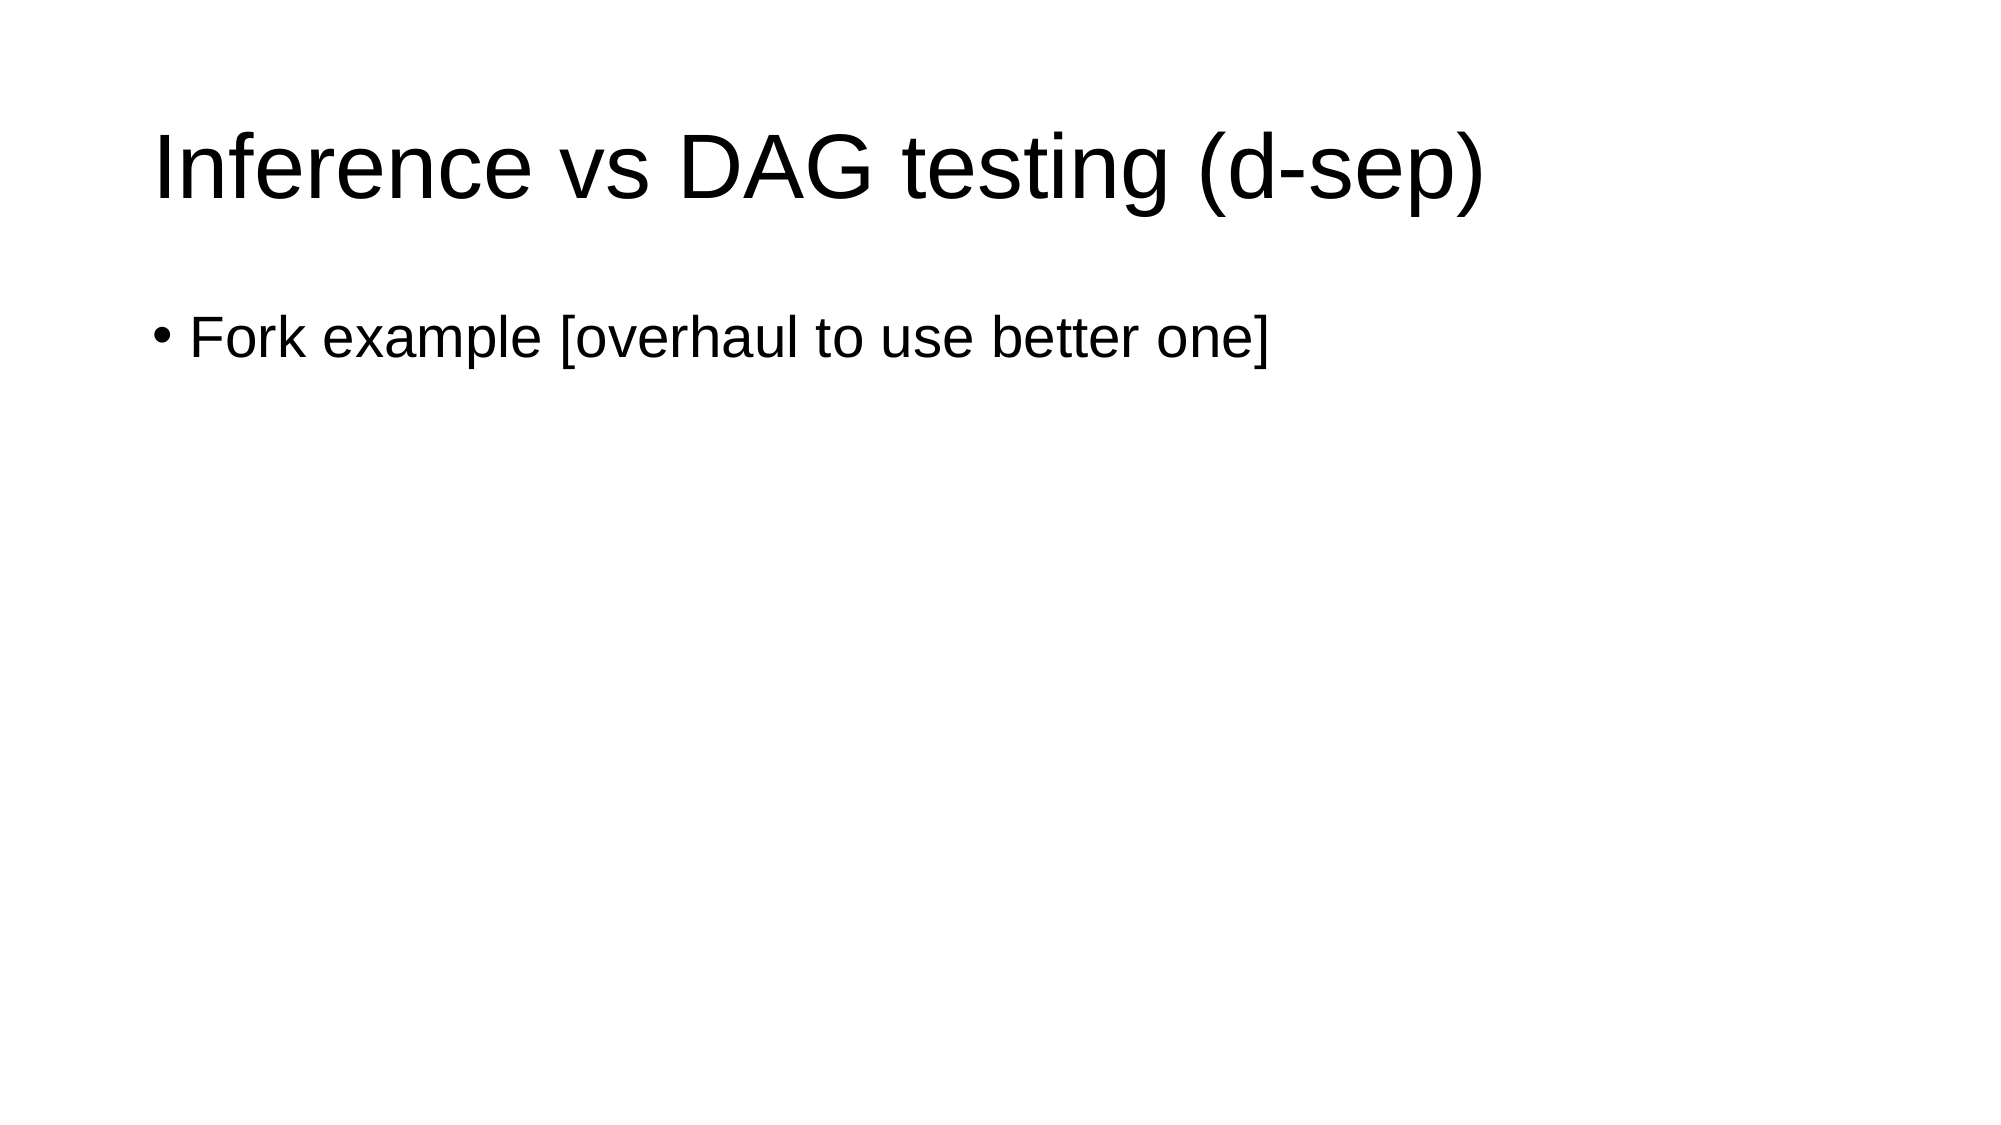

# Inference vs DAG testing (d-sep)
Fork example [overhaul to use better one]